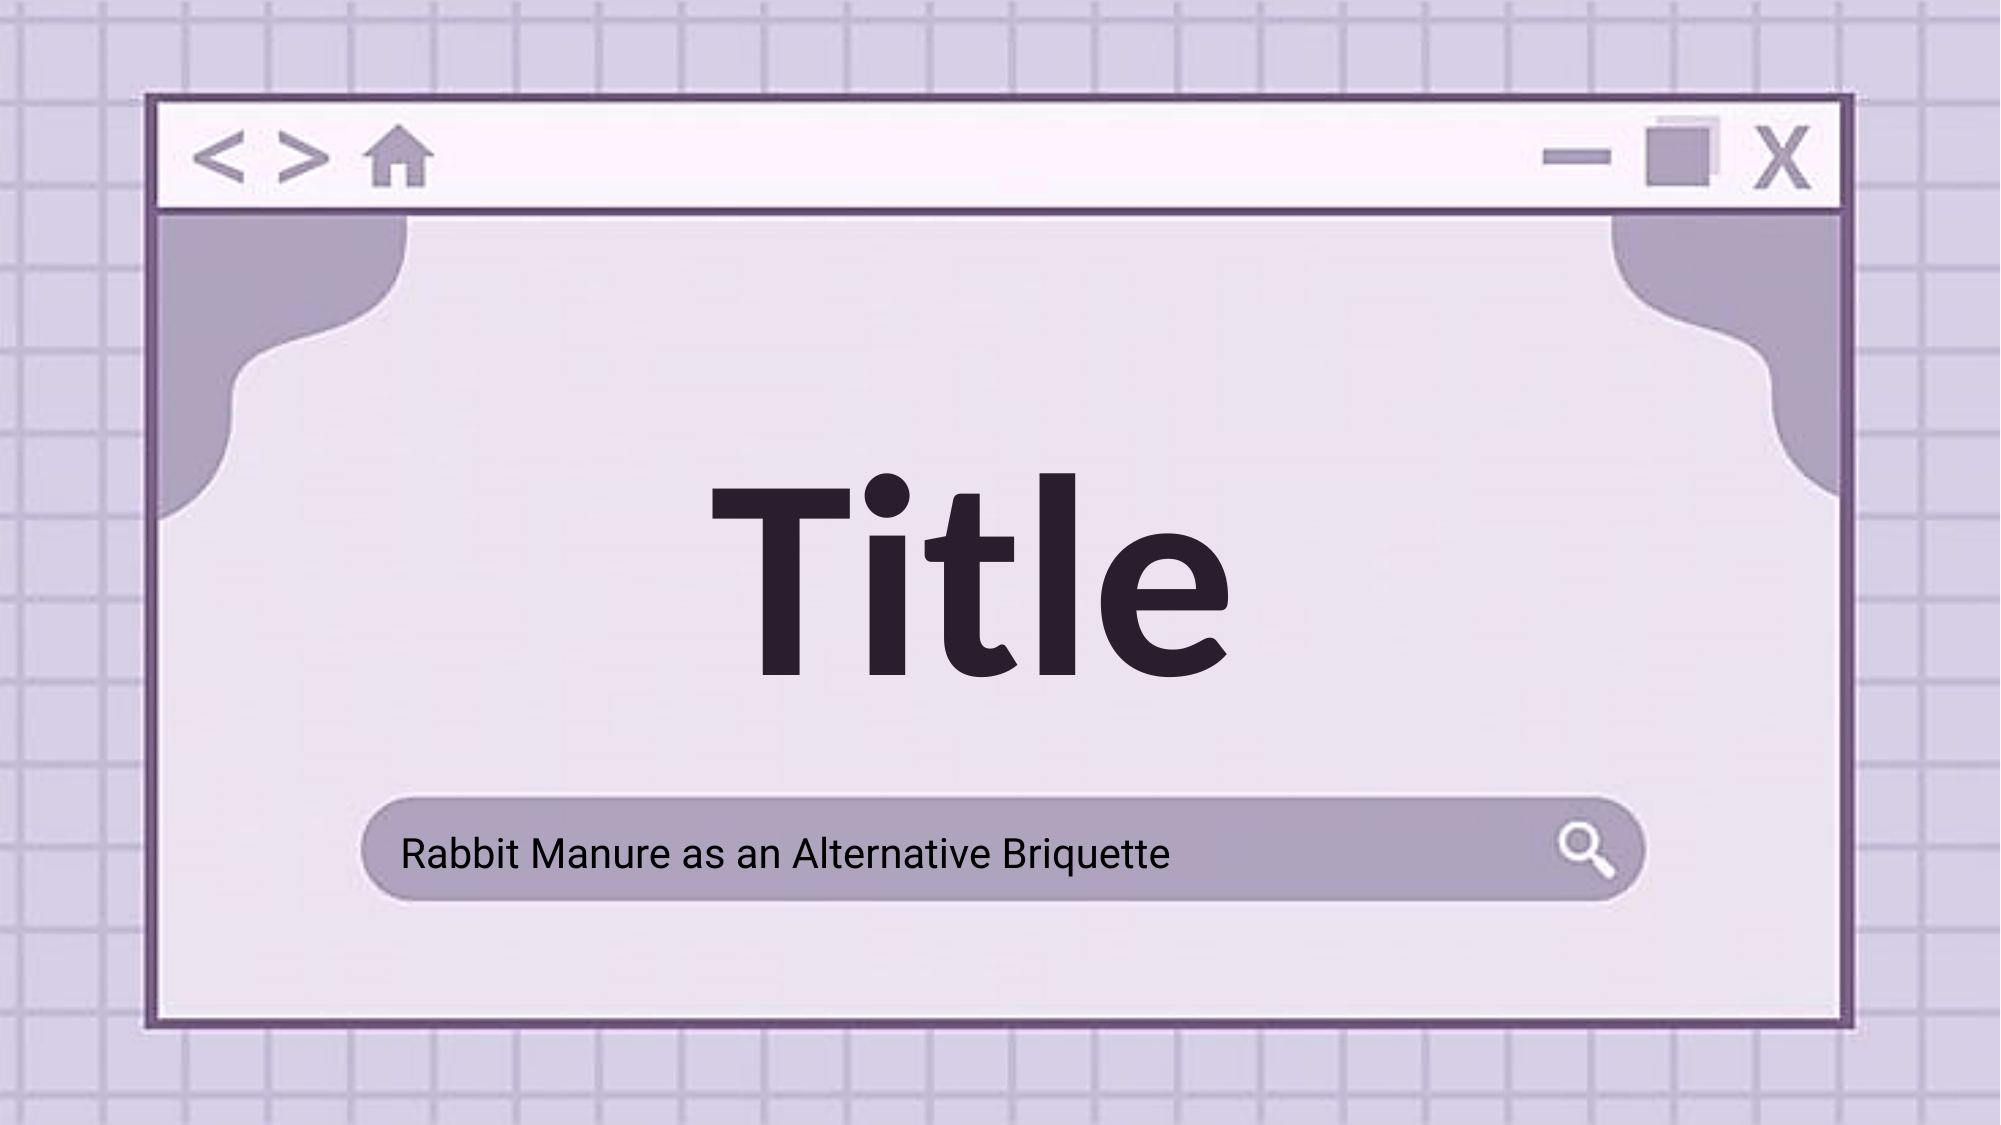

Title
Rabbit Manure as an Alternative Briquette